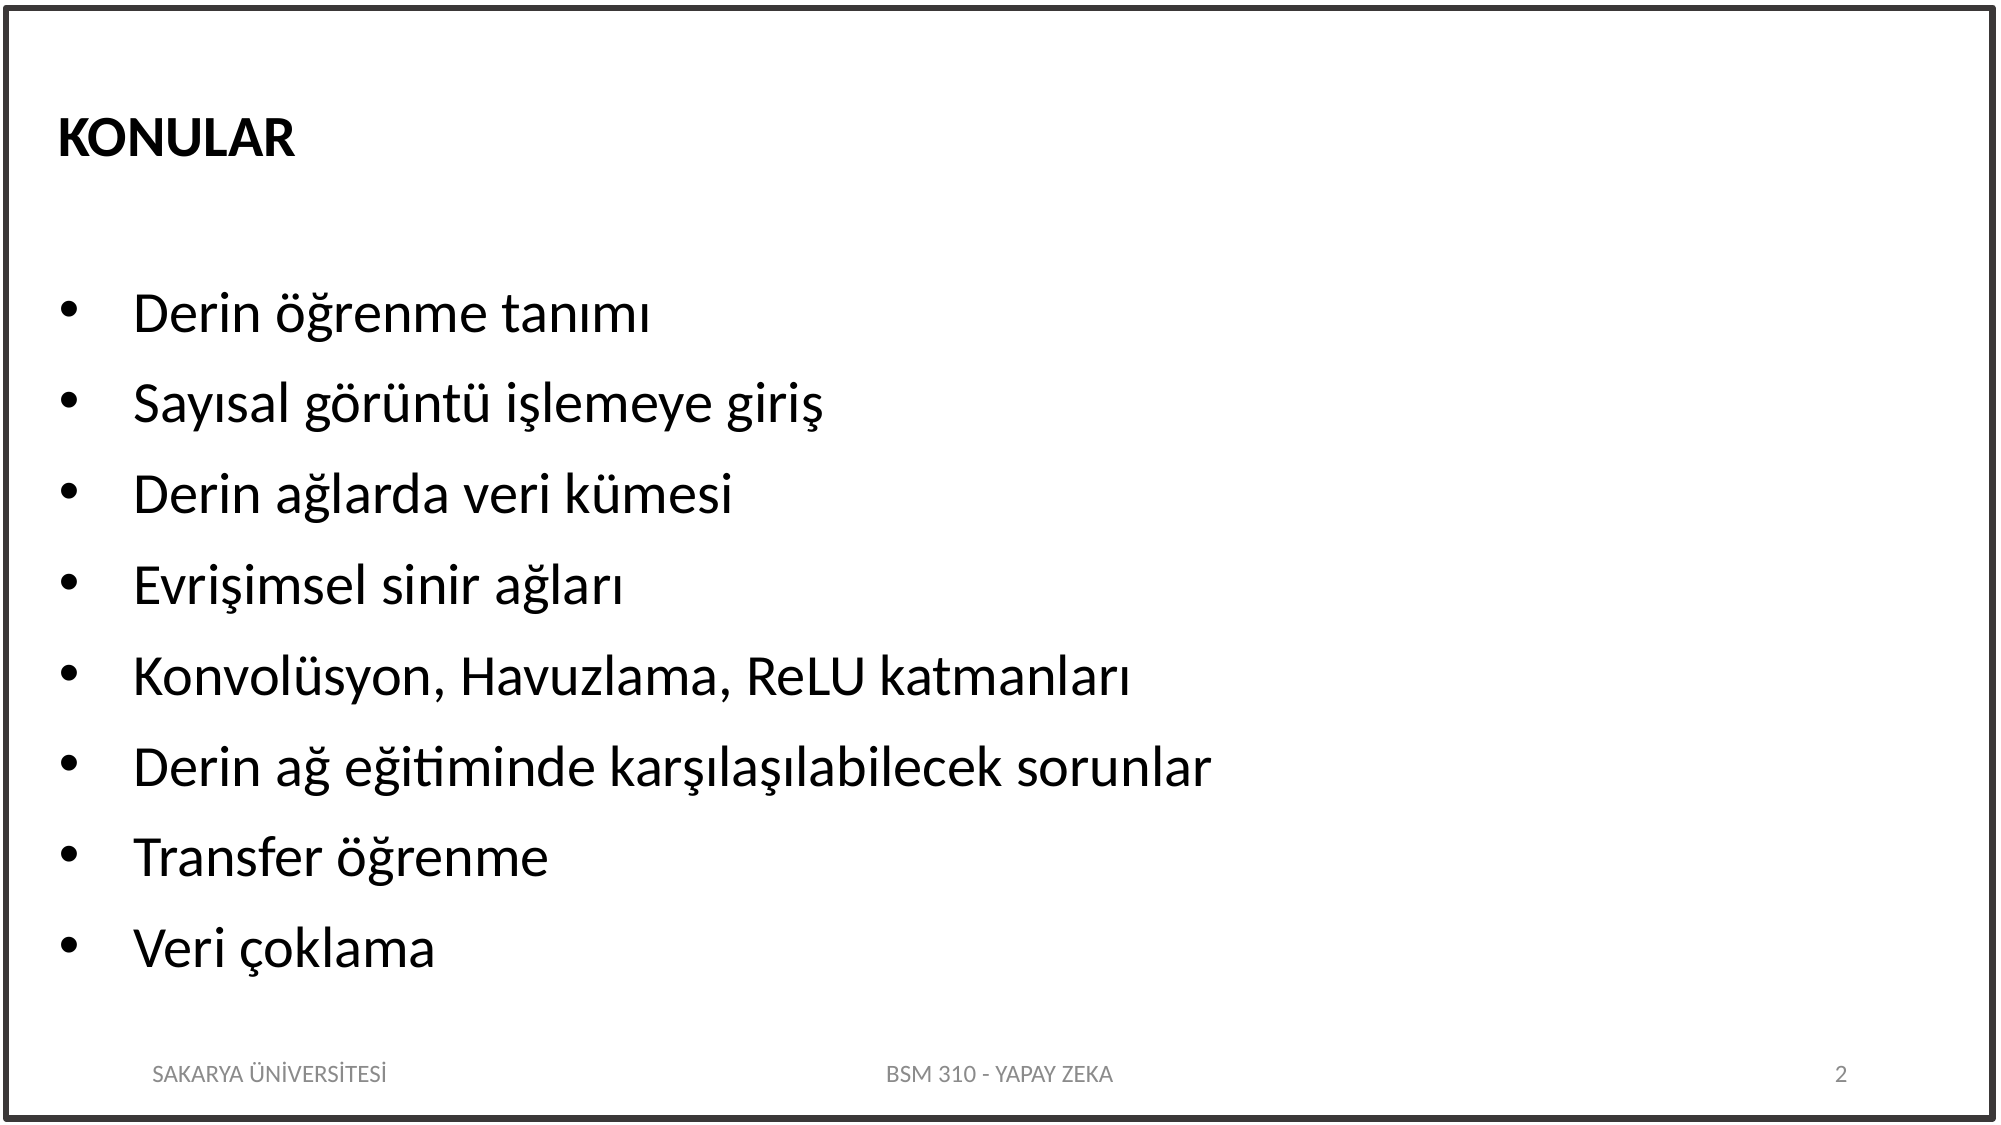

KONULAR

Derin öğrenme tanımı
Sayısal görüntü işlemeye giriş
Derin ağlarda veri kümesi
Evrişimsel sinir ağları
Konvolüsyon, Havuzlama, ReLU katmanları
Derin ağ eğitiminde karşılaşılabilecek sorunlar
Transfer öğrenme
Veri çoklama

SAKARYA ÜNİVERSİTESİ
BSM 310 - YAPAY ZEKA
2